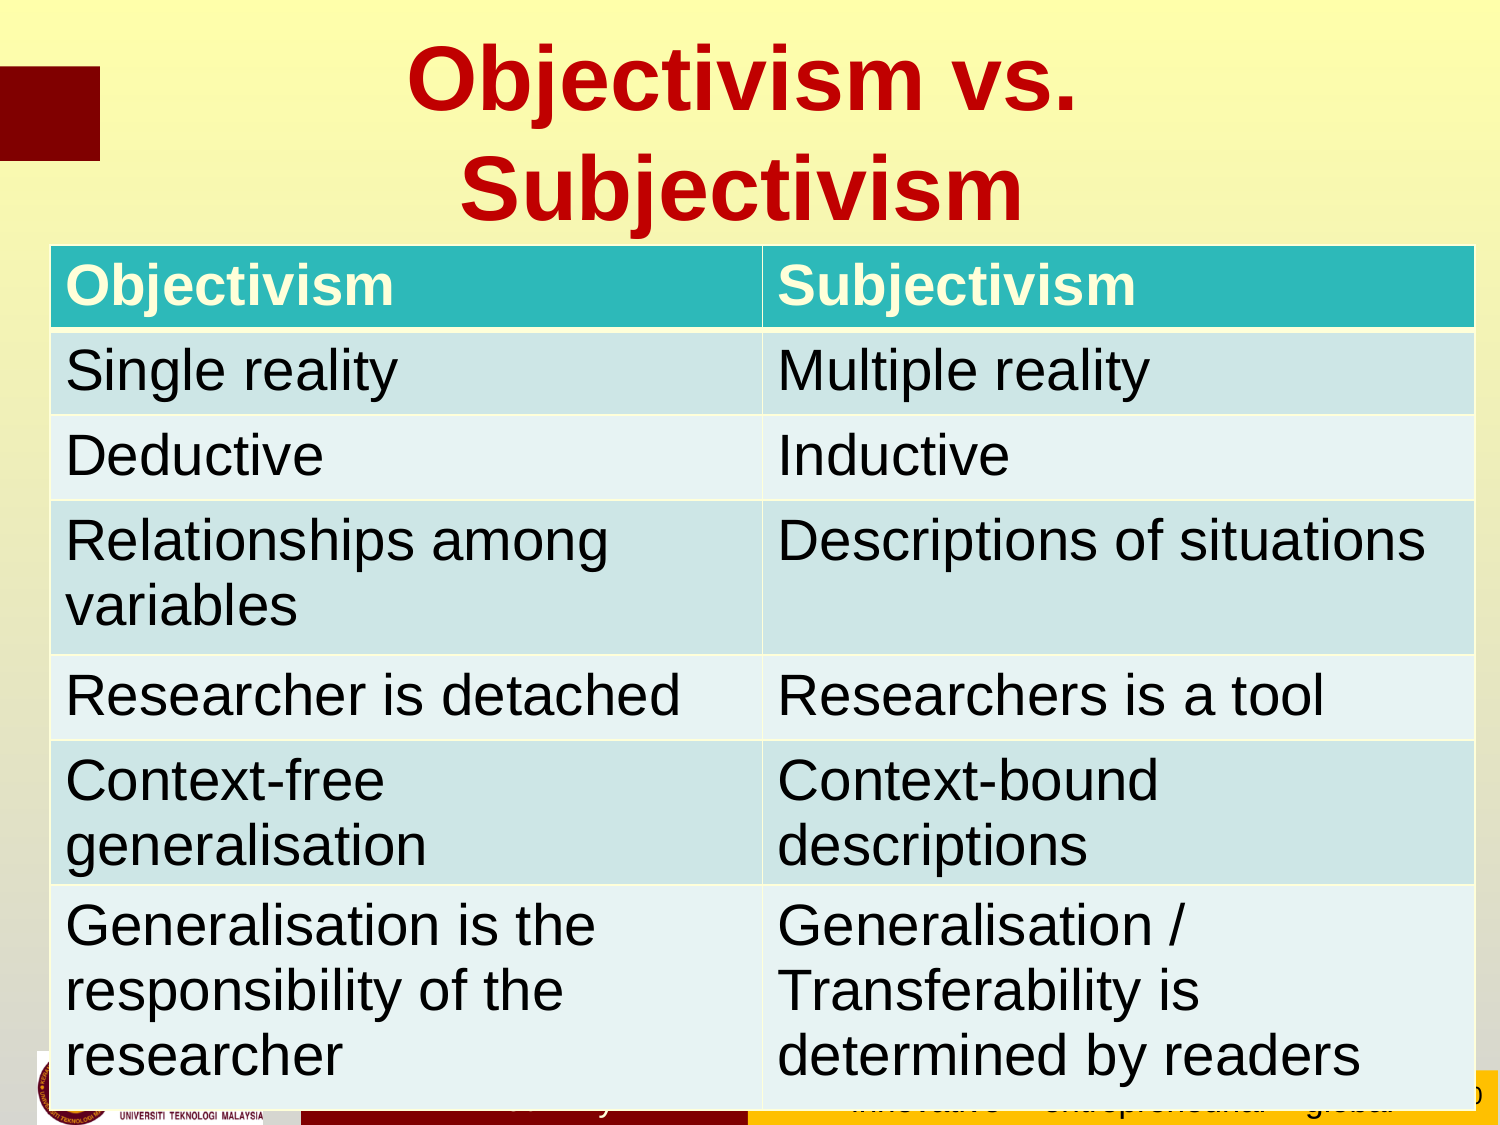

# Objectivism vs. Subjectivism
| Objectivism | Subjectivism |
| --- | --- |
| Single reality | Multiple reality |
| Deductive | Inductive |
| Relationships among variables | Descriptions of situations |
| Researcher is detached | Researchers is a tool |
| Context-free generalisation | Context-bound descriptions |
| Generalisation is the responsibility of the researcher | Generalisation / Transferability is determined by readers |